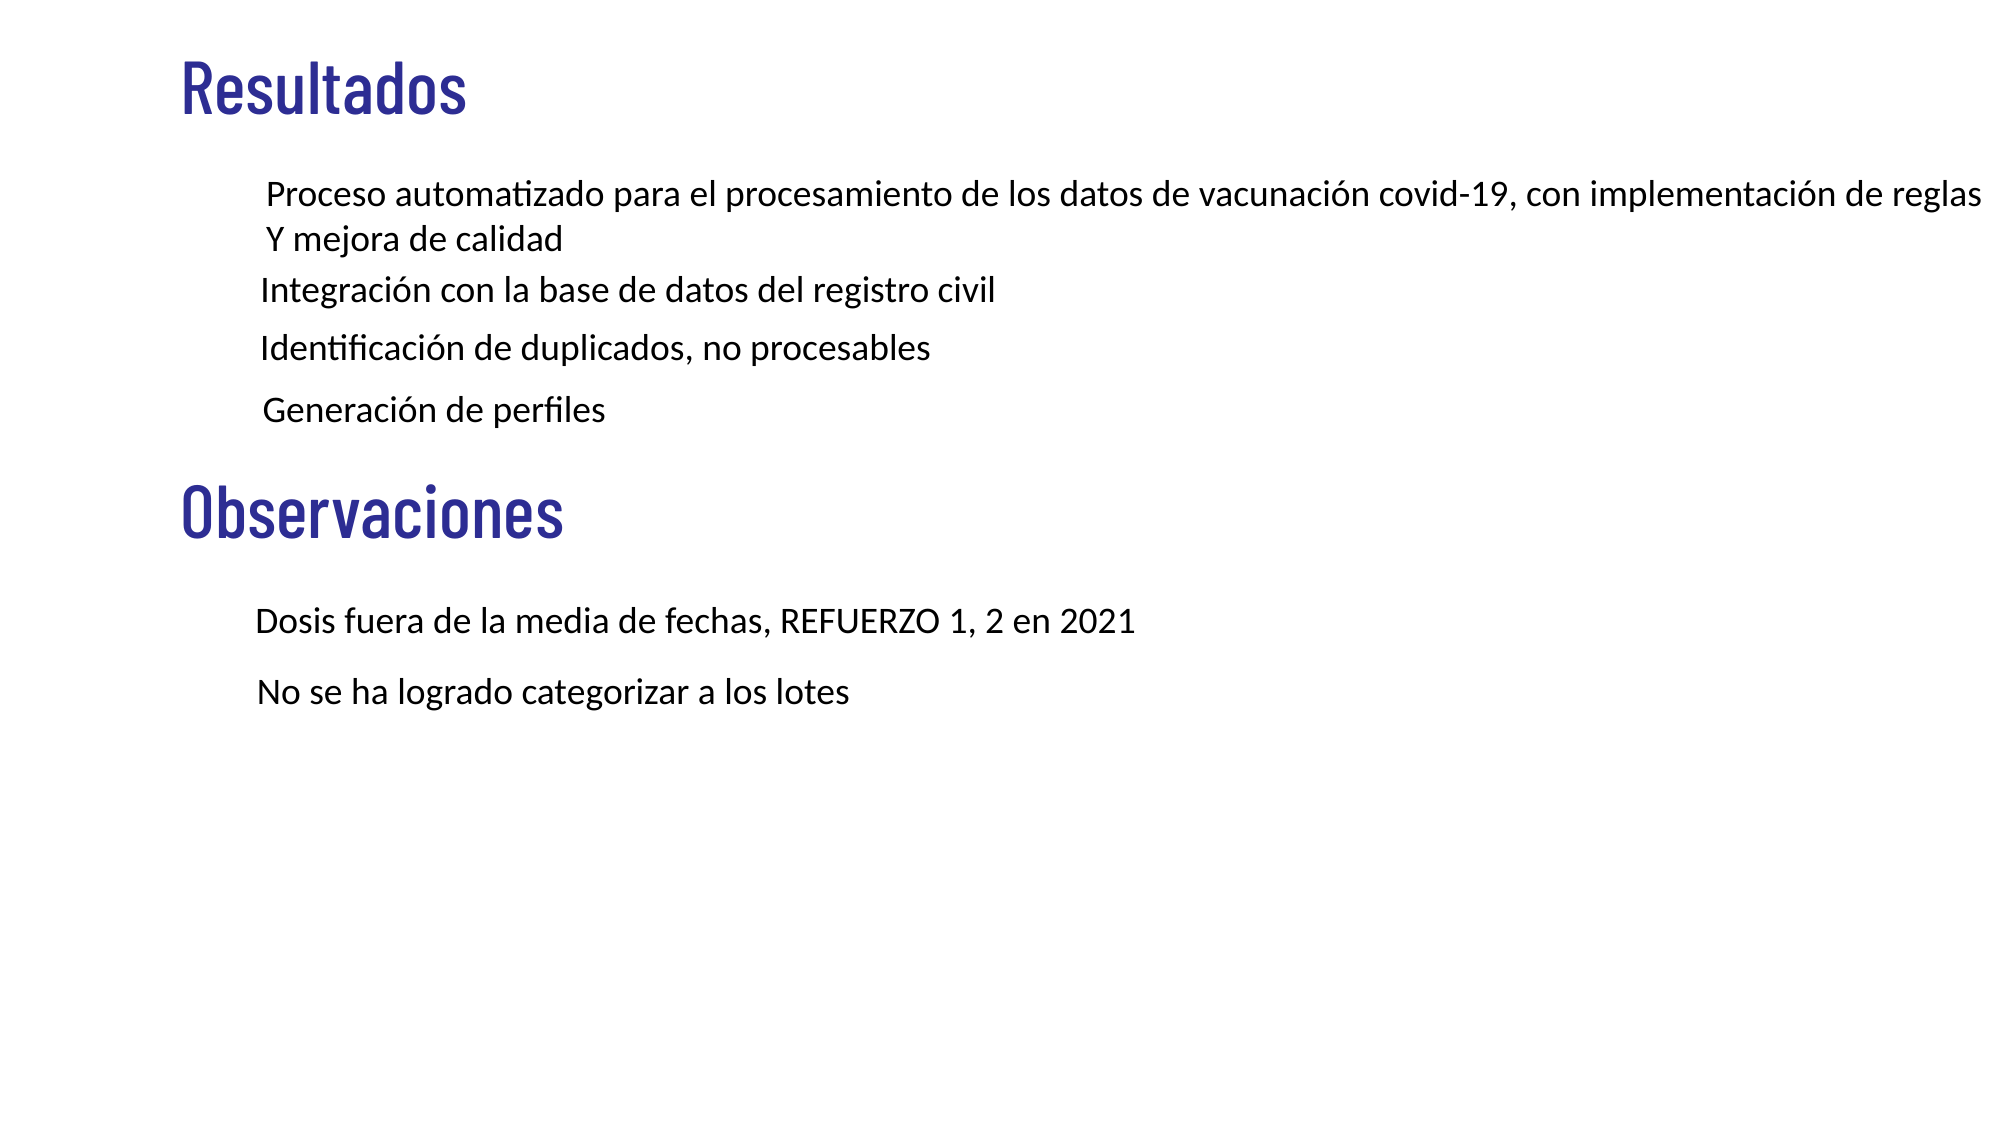

Resultados
Proceso automatizado para el procesamiento de los datos de vacunación covid-19, con implementación de reglas
Y mejora de calidad
Integración con la base de datos del registro civil
Identificación de duplicados, no procesables
Generación de perfiles
Observaciones
Dosis fuera de la media de fechas, REFUERZO 1, 2 en 2021
         No se ha logrado categorizar a los lotes